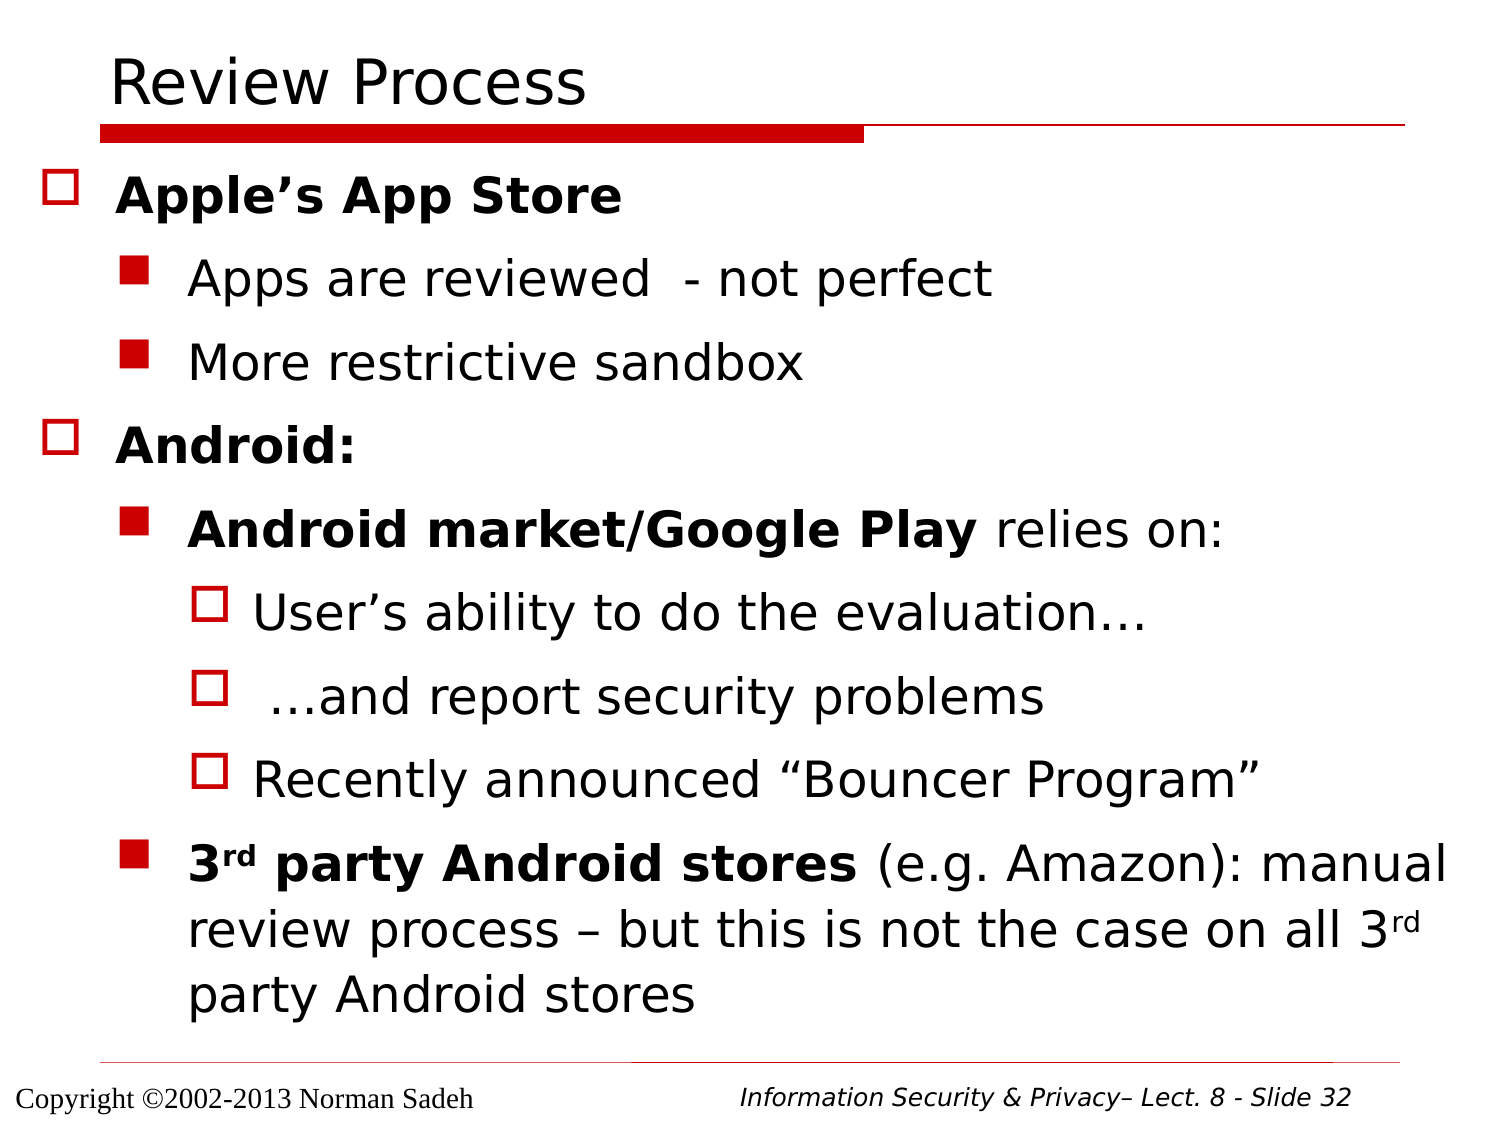

# Review Process
Apple’s App Store
Apps are reviewed  - not perfect
More restrictive sandbox
Android:
Android market/Google Play relies on:
User’s ability to do the evaluation…
 …and report security problems
Recently announced “Bouncer Program”
3rd party Android stores (e.g. Amazon): manual review process – but this is not the case on all 3rd party Android stores